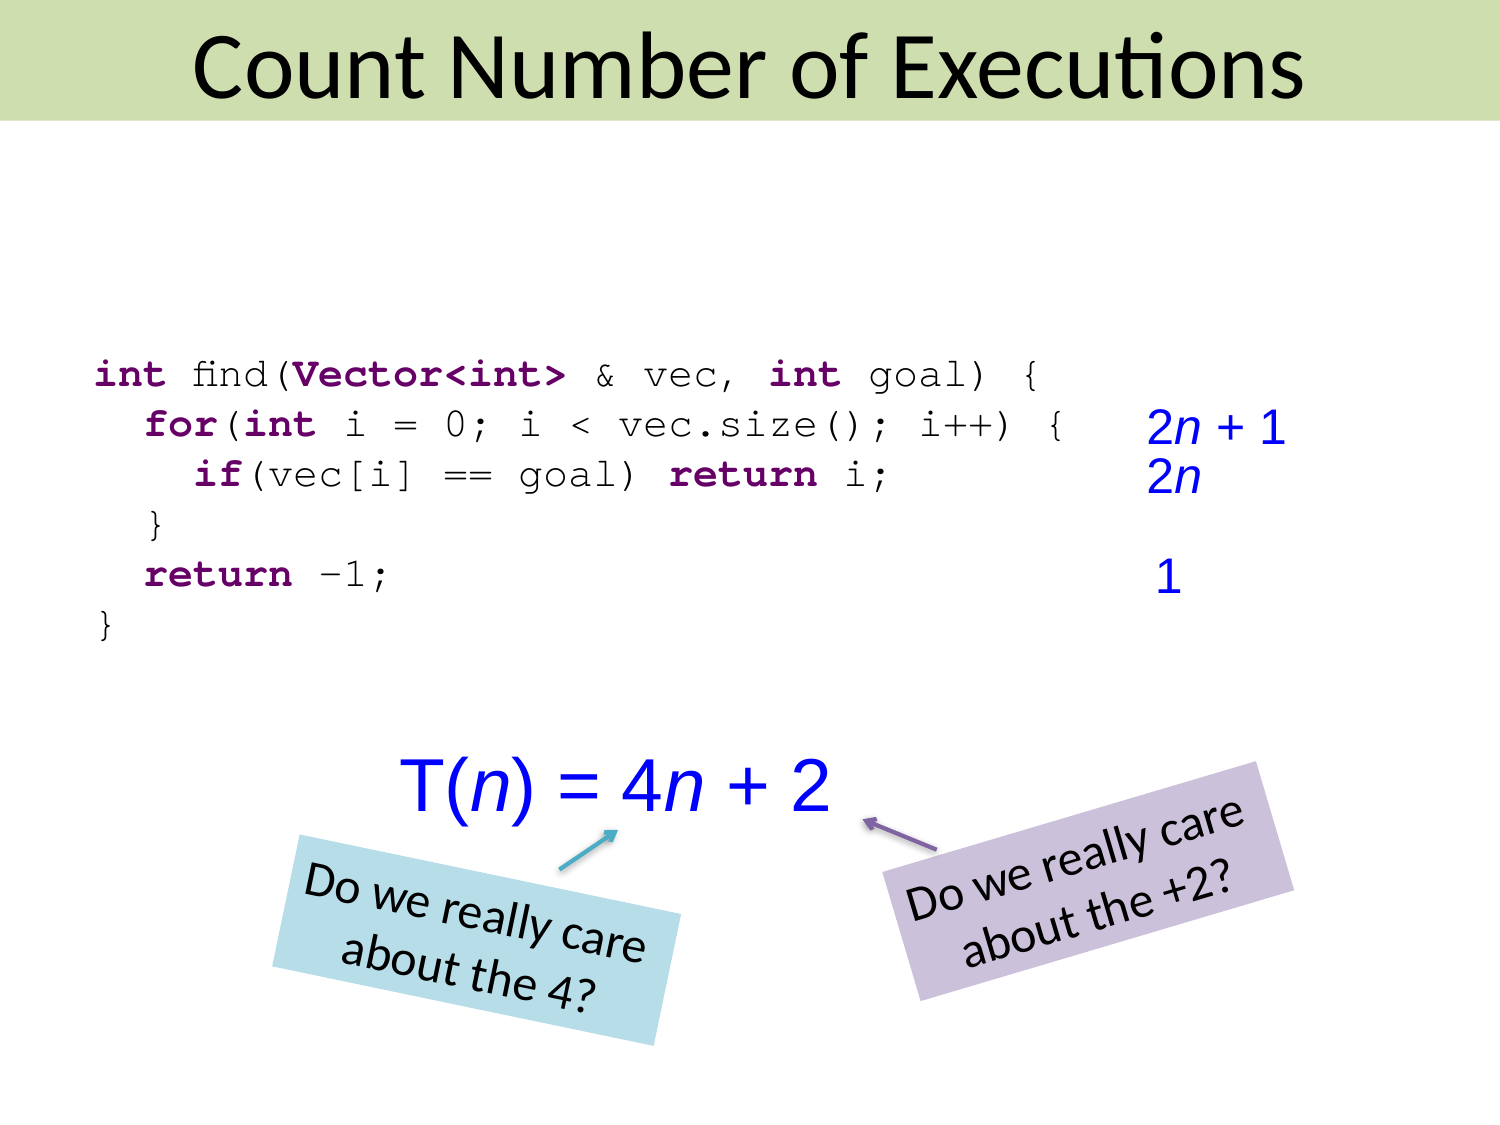

Count Number of Executions
int find(Vector<int> & vec, int goal) {
  for(int i = 0; i < vec.size(); i++) {
    if(vec[i] == goal) return i;
  }
  return -1;
}
2n + 1
2n
1
T(n) = 4n + 2
Do we really care
about the +2?
Do we really care
about the 4?